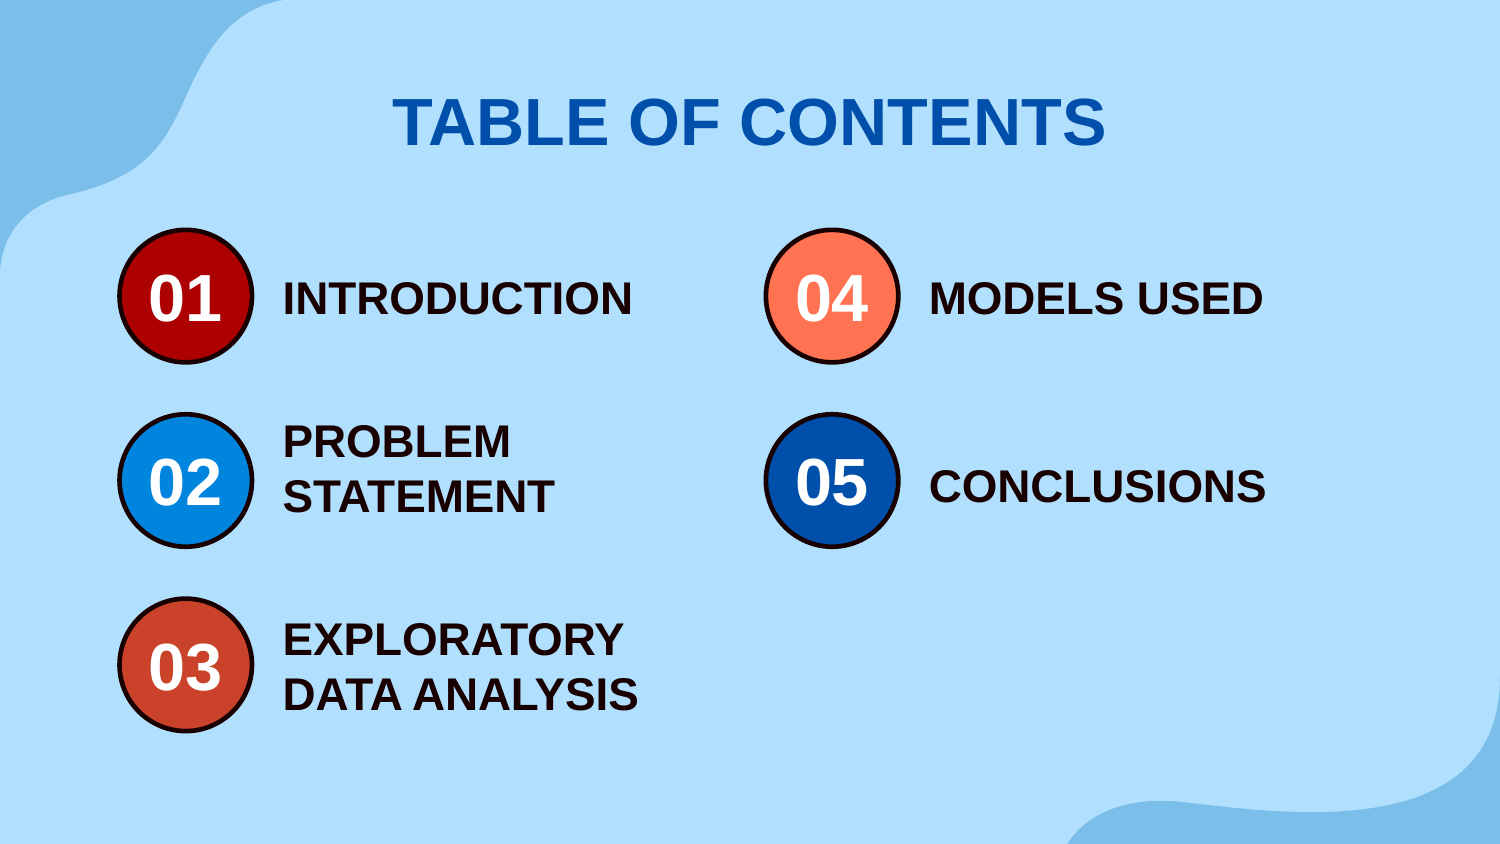

TABLE OF CONTENTS

# 01
04
INTRODUCTION
MODELS USED
PROBLEM STATEMENT

02
05
CONCLUSIONS

EXPLORATORY DATA ANALYSIS
03